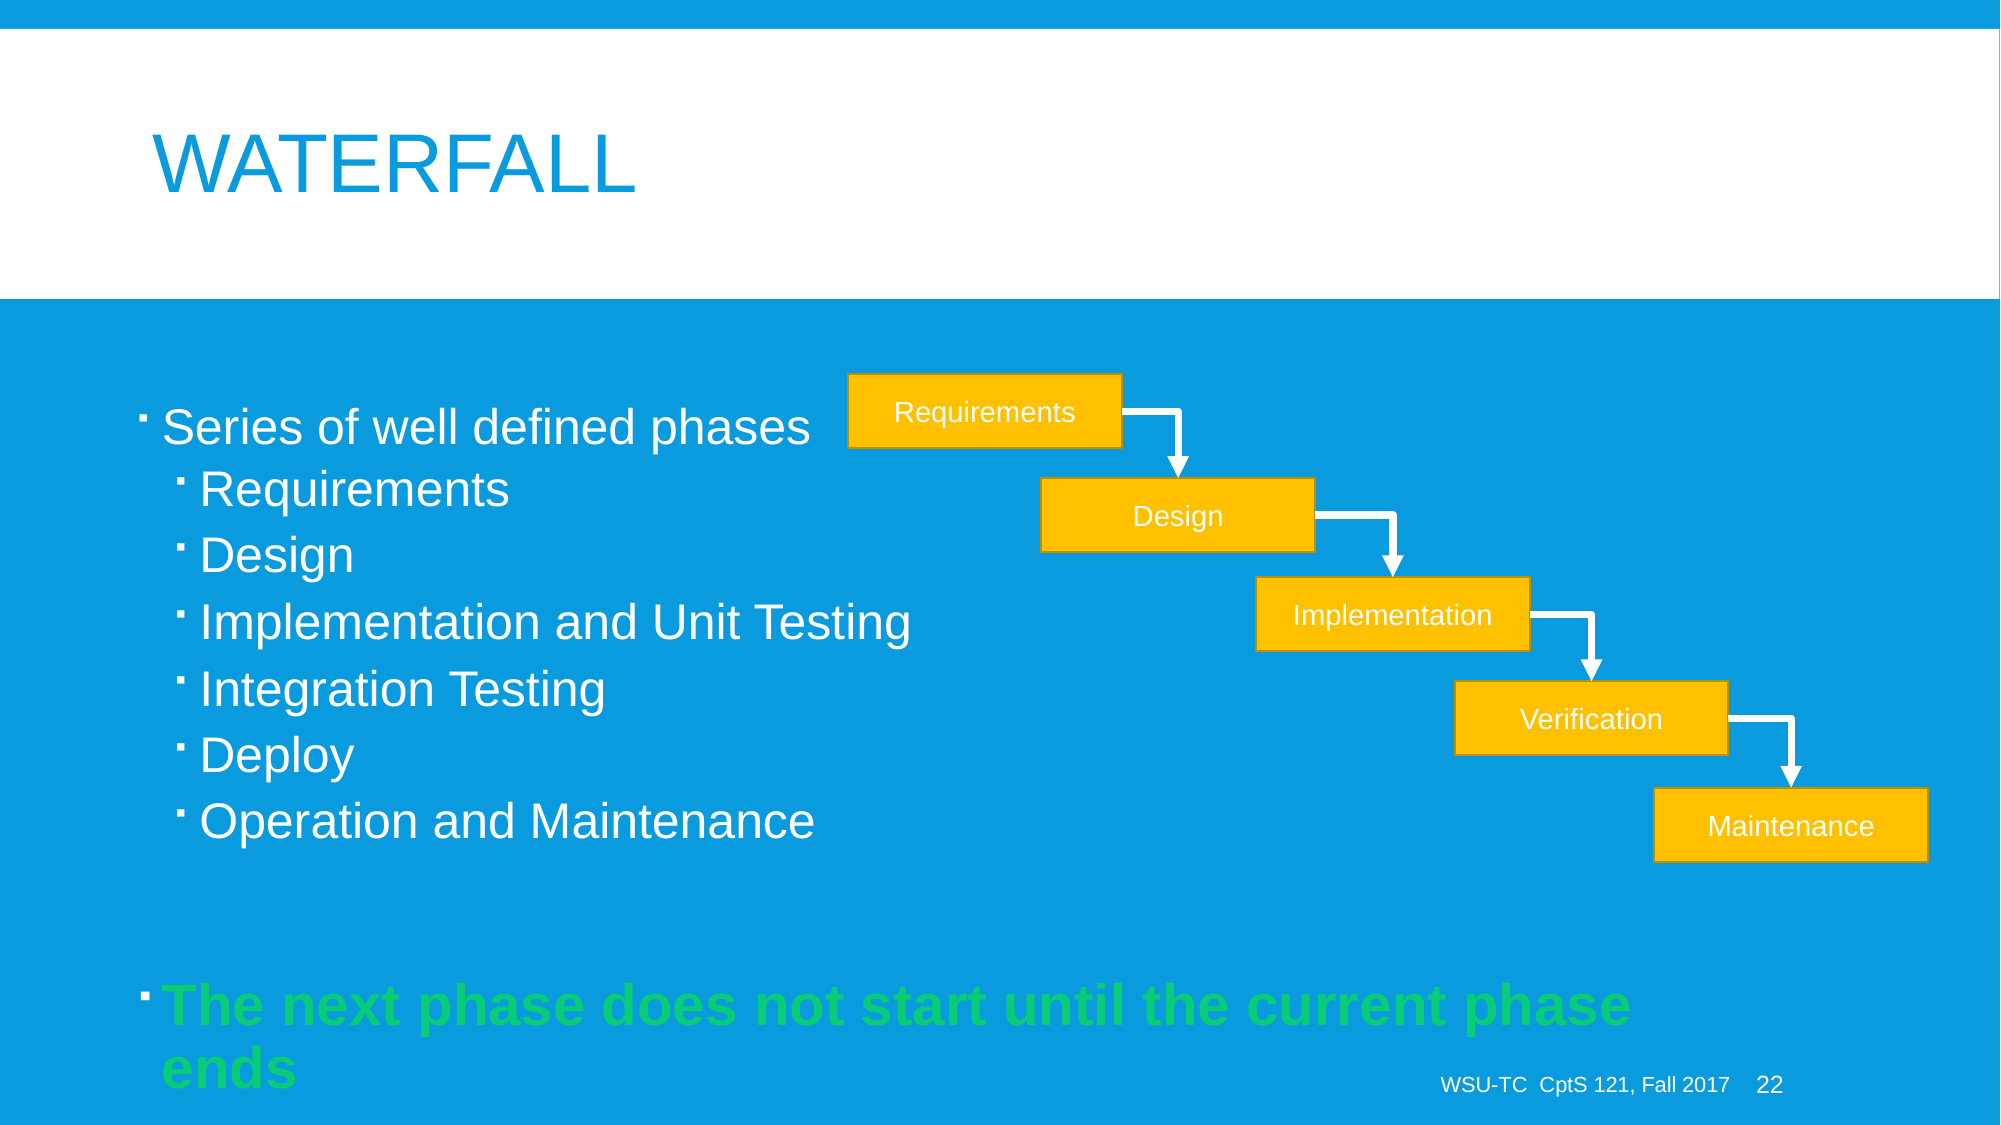

# Waterfall
Requirements
Series of well defined phases
Requirements
Design
Implementation and Unit Testing
Integration Testing
Deploy
Operation and Maintenance

The next phase does not start until the current phase ends
Design
Implementation
Verification
Maintenance
WSU-TC  CptS 121, Fall 2017
22